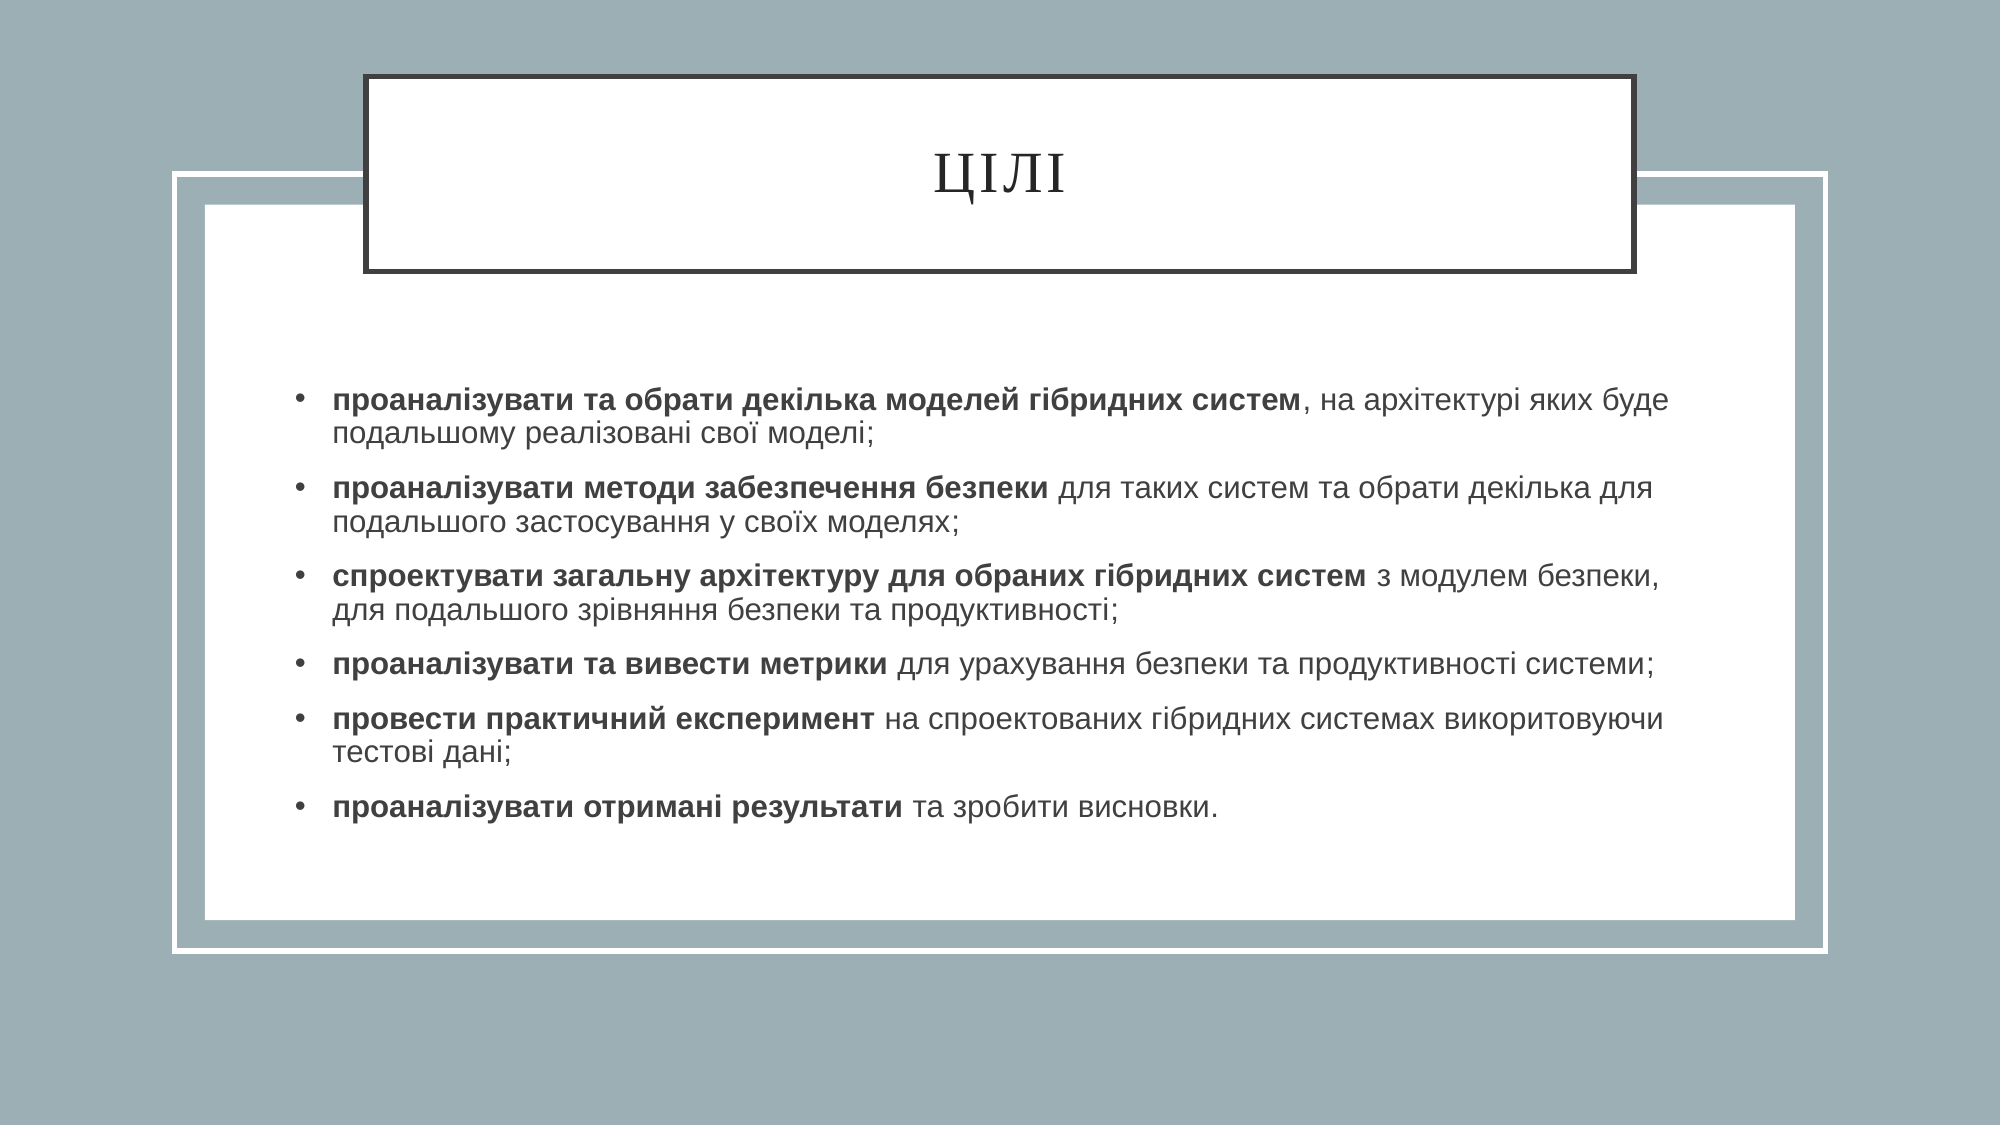

# цілі

проаналізувати та обрати декілька моделей гібридних систем, на архітектурі яких буде подальшому реалізовані свої моделі;
проаналізувати методи забезпечення безпеки для таких систем та обрати декілька для подальшого застосування у своїх моделях;
спроектувати загальну архітектуру для обраних гібридних систем з модулем безпеки, для подальшого зрівняння безпеки та продуктивності;
проаналізувати та вивести метрики для урахування безпеки та продуктивності системи;
провести практичний експеримент на спроектованих гібридних системах викоритовуючи тестові дані;
проаналізувати отримані результати та зробити висновки.